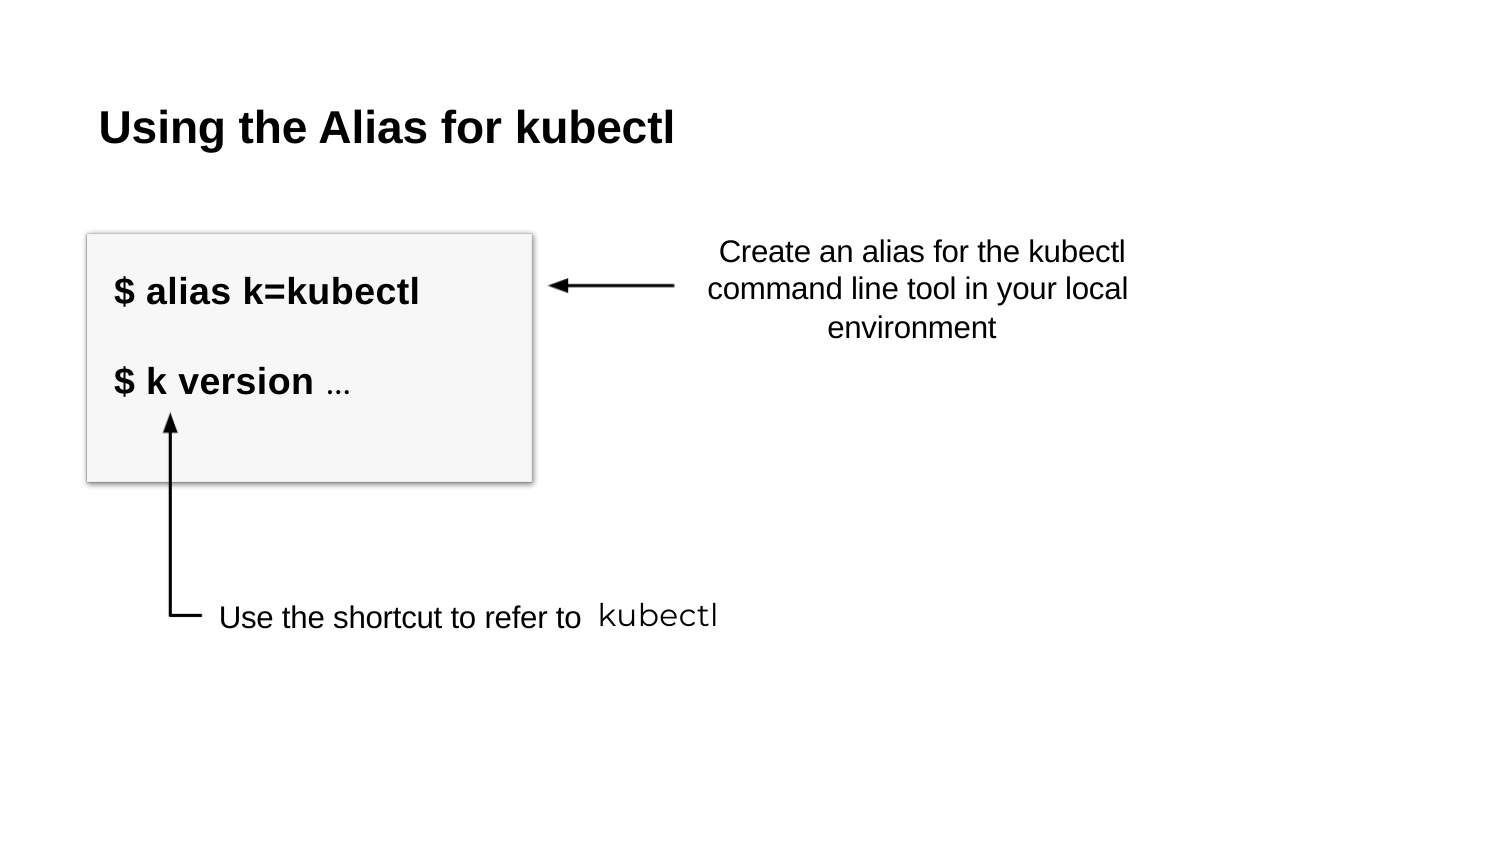

Using the Alias for kubectl

Create an alias for the kubectl command line tool in your local
$ alias k=kubectl
environment
$ k version ...
kubectl
Use the shortcut to refer to